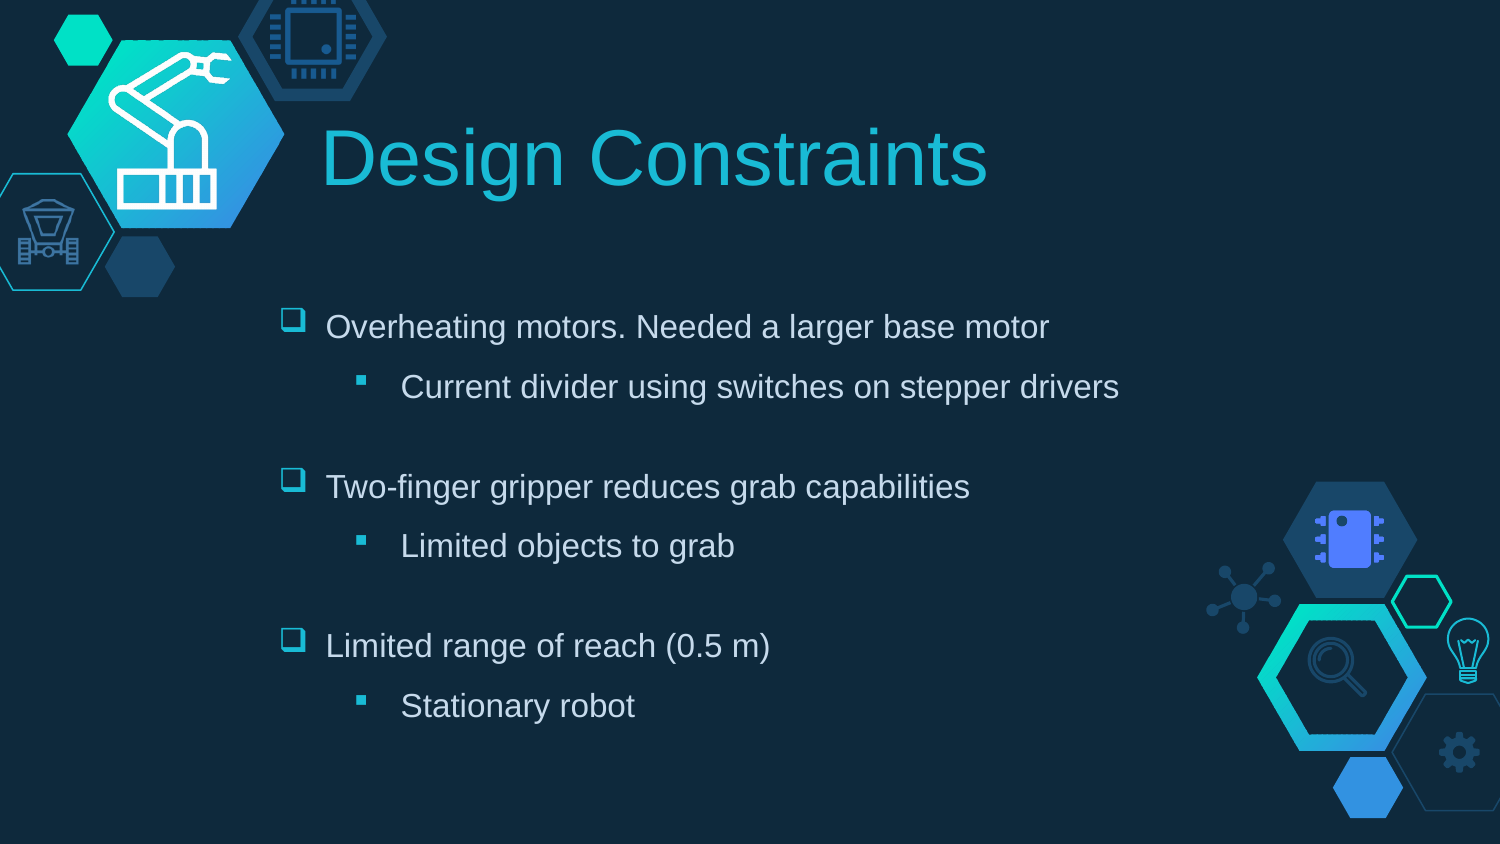

# Design Constraints
Overheating motors. Needed a larger base motor
Current divider using switches on stepper drivers

Two-finger gripper reduces grab capabilities
Limited objects to grab

Limited range of reach (0.5 m)
Stationary robot